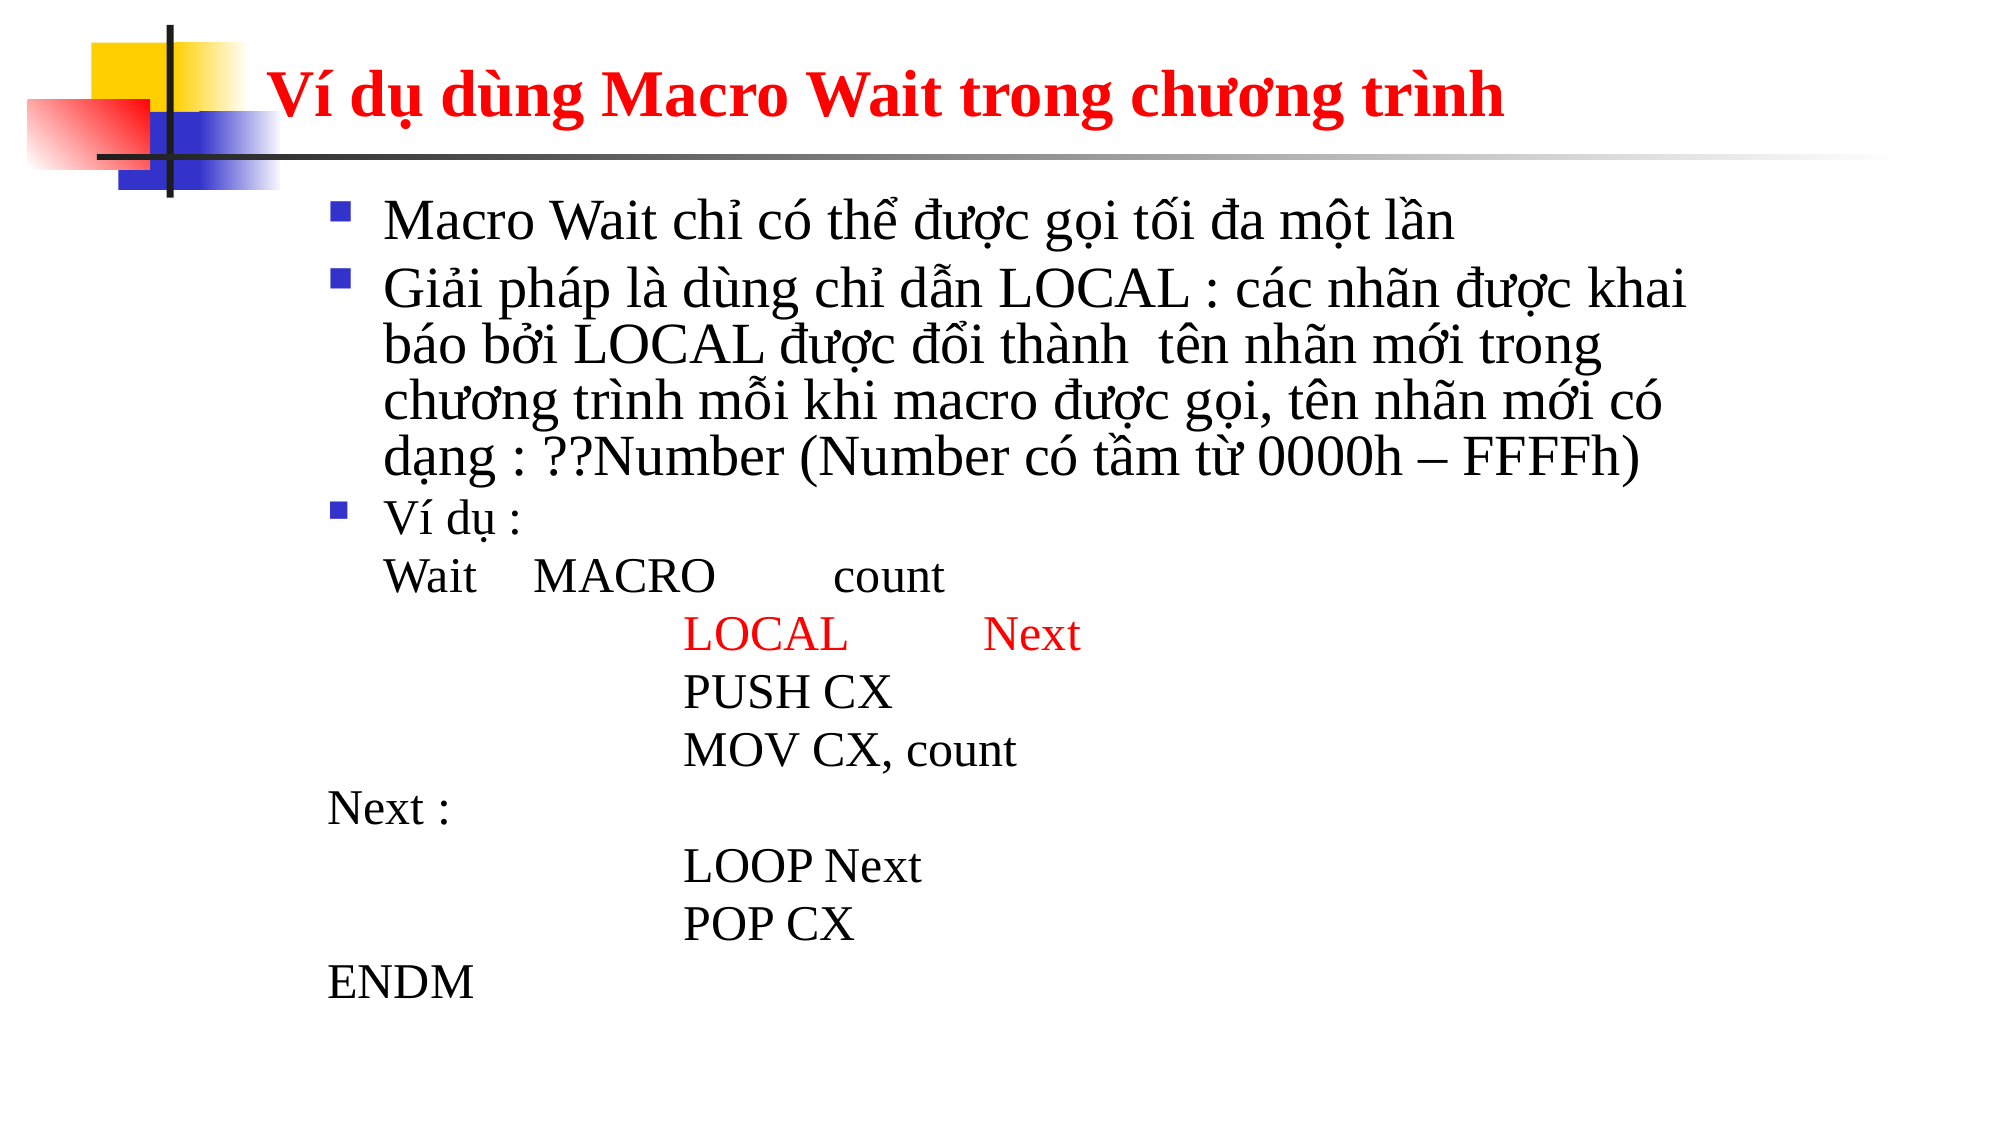

# Ví dụ dùng Macro Wait trong chương trình
Macro Wait chỉ có thể được gọi tối đa một lần
Giải pháp là dùng chỉ dẫn LOCAL : các nhãn được khai báo bởi LOCAL được đổi thành  tên nhãn mới trong chương trình mỗi khi macro được gọi, tên nhãn mới có dạng : ??Number (Number có tầm từ 0000h – FFFFh)
Ví dụ :
	Wait	MACRO	count
			LOCAL	Next
			PUSH CX
			MOV CX, count
Next :
			LOOP Next
			POP CX
ENDM